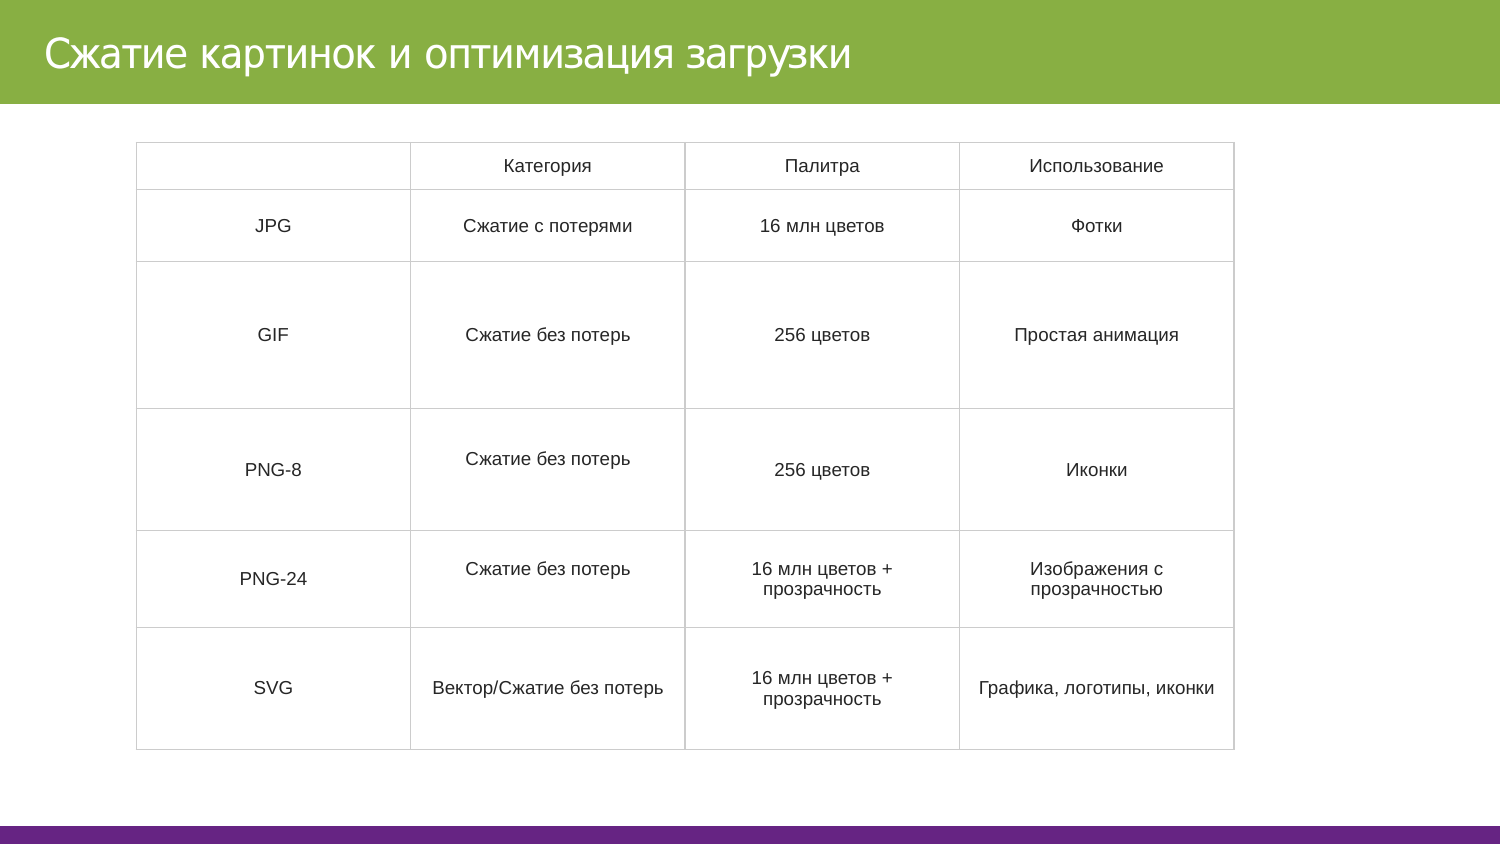

Сжатие картинок и оптимизация загрузки

|  | Категория | Палитра | Использование |
| --- | --- | --- | --- |
| JPG | Сжатие с потерями | 16 млн цветов | Фотки |
| GIF | Сжатие без потерь | 256 цветов | Простая анимация |
| PNG-8 | Сжатие без потерь | 256 цветов | Иконки |
| PNG-24 | Сжатие без потерь | 16 млн цветов + прозрачность | Изображения с прозрачностью |
| SVG | Вектор/Сжатие без потерь | 16 млн цветов + прозрачность | Графика, логотипы, иконки |